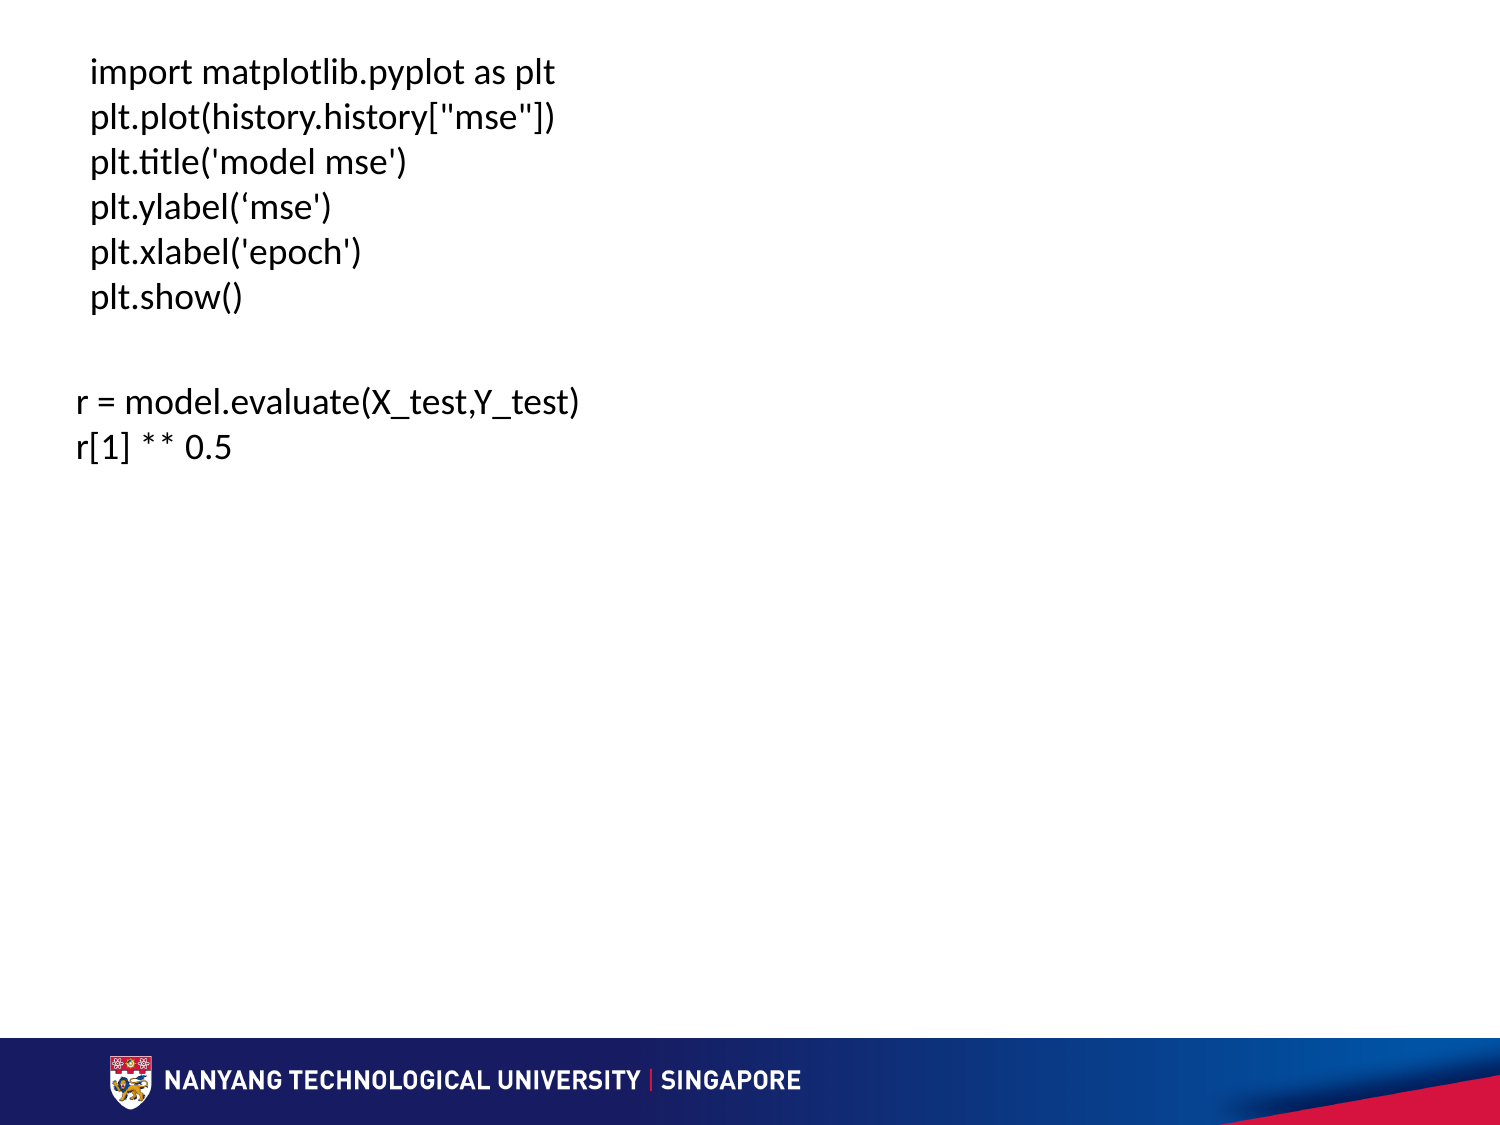

import matplotlib.pyplot as plt
plt.plot(history.history["mse"])
plt.title('model mse')
plt.ylabel(‘mse')
plt.xlabel('epoch')
plt.show()
r = model.evaluate(X_test,Y_test)
r[1] ** 0.5